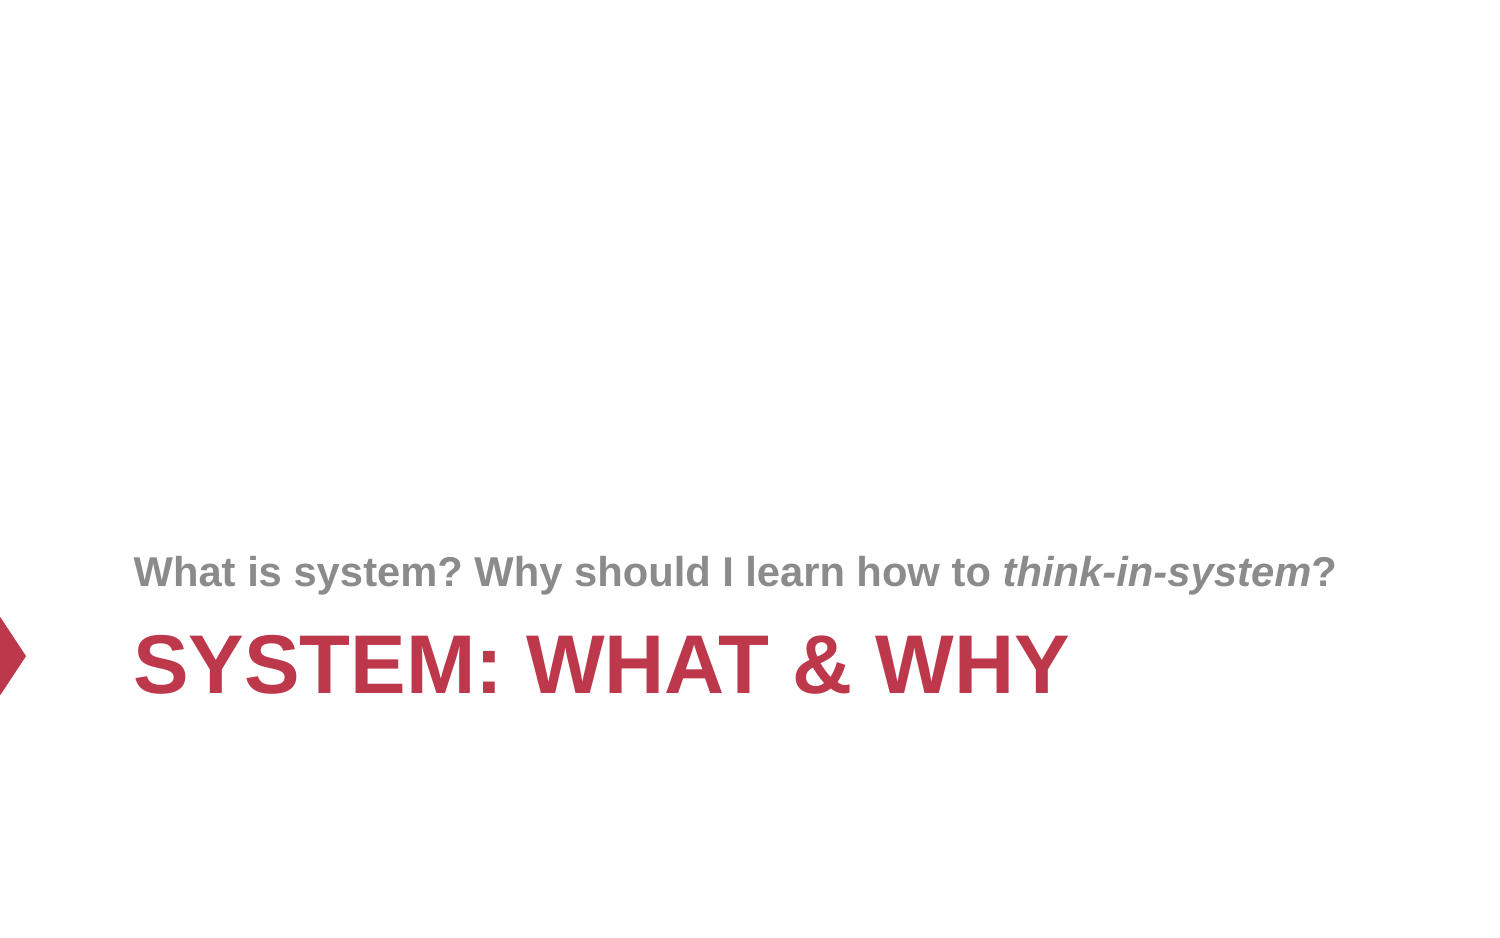

What is system? Why should I learn how to think-in-system?
# System: What & Why